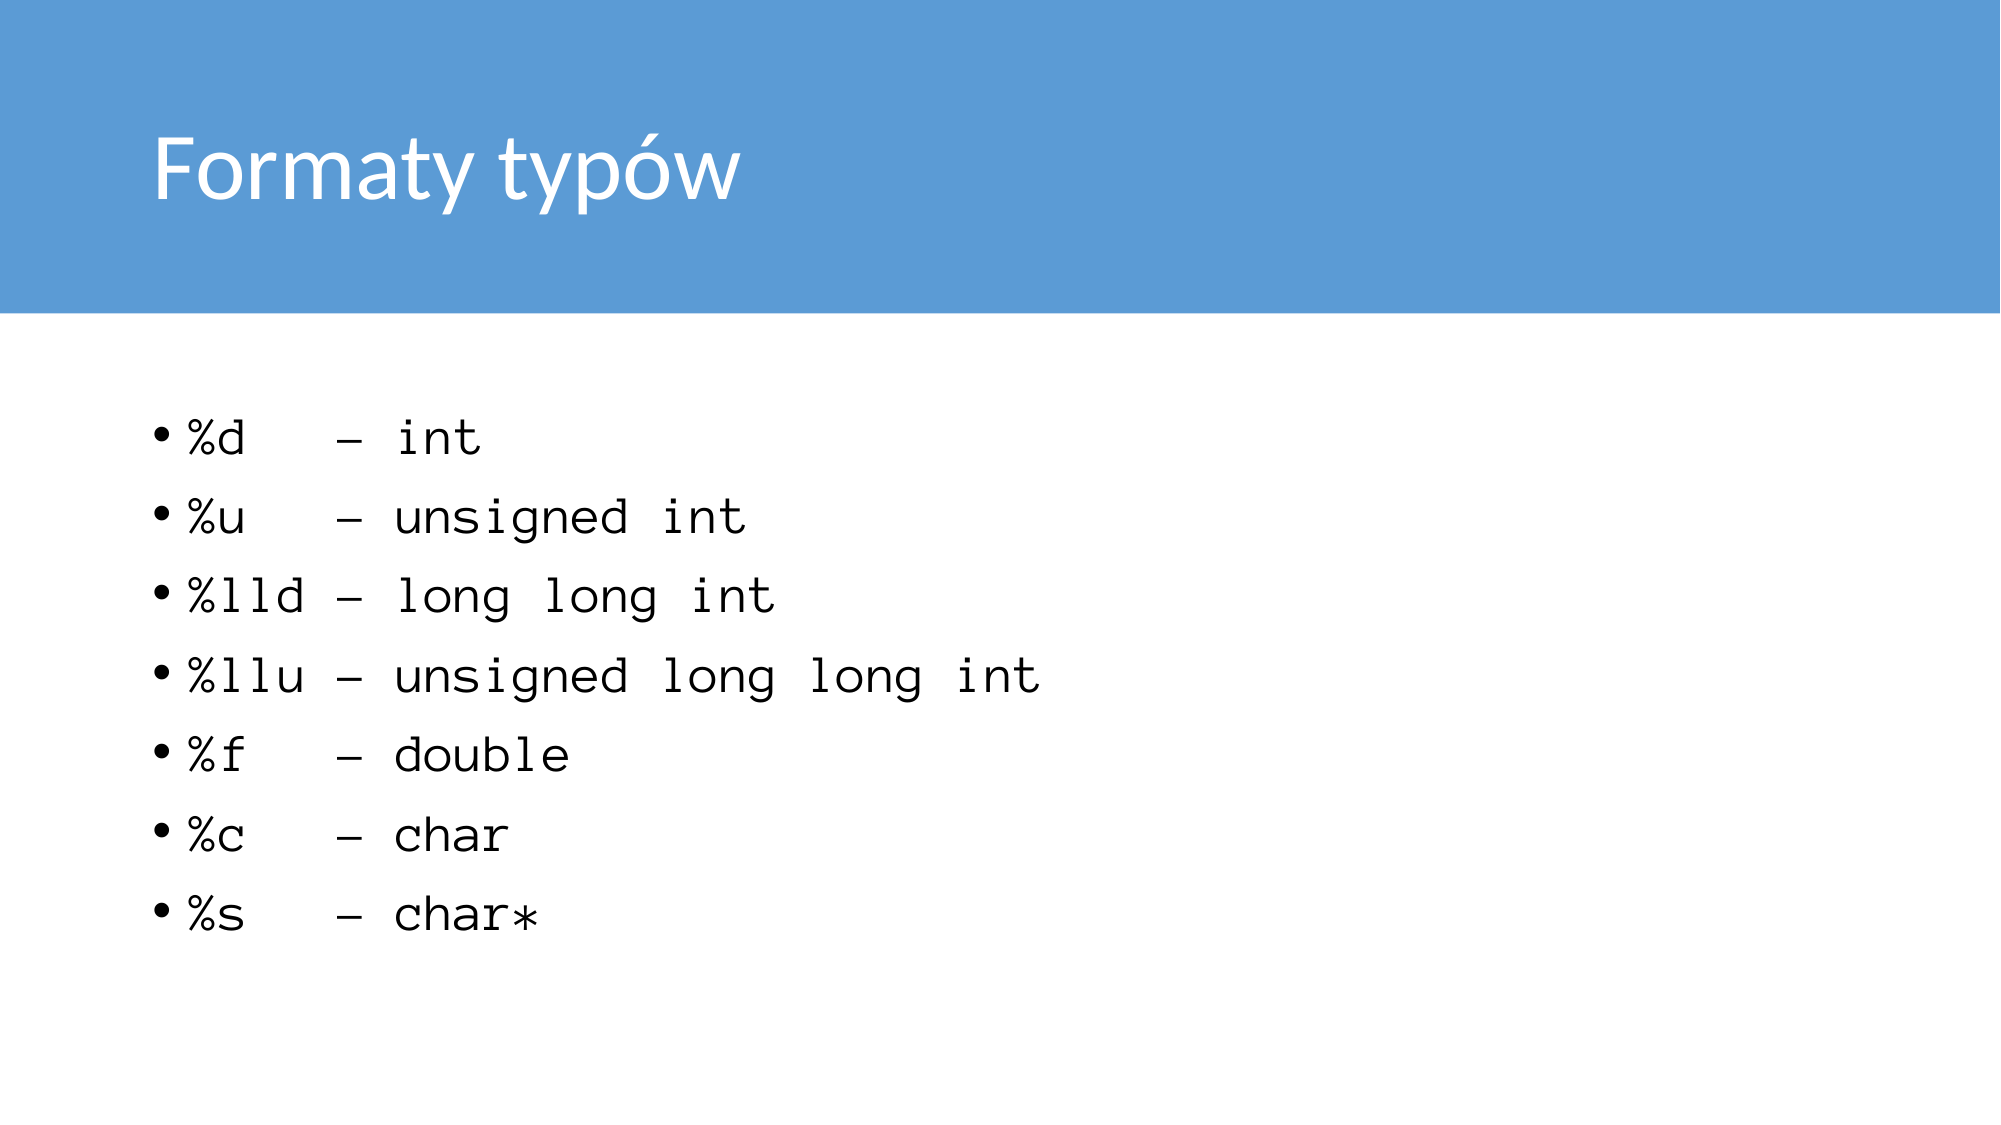

# Formaty typów
%d   – int
%u   – unsigned int
%lld – long long int
%llu - unsigned long long int
%f   – double
%c   – char
%s   – char*